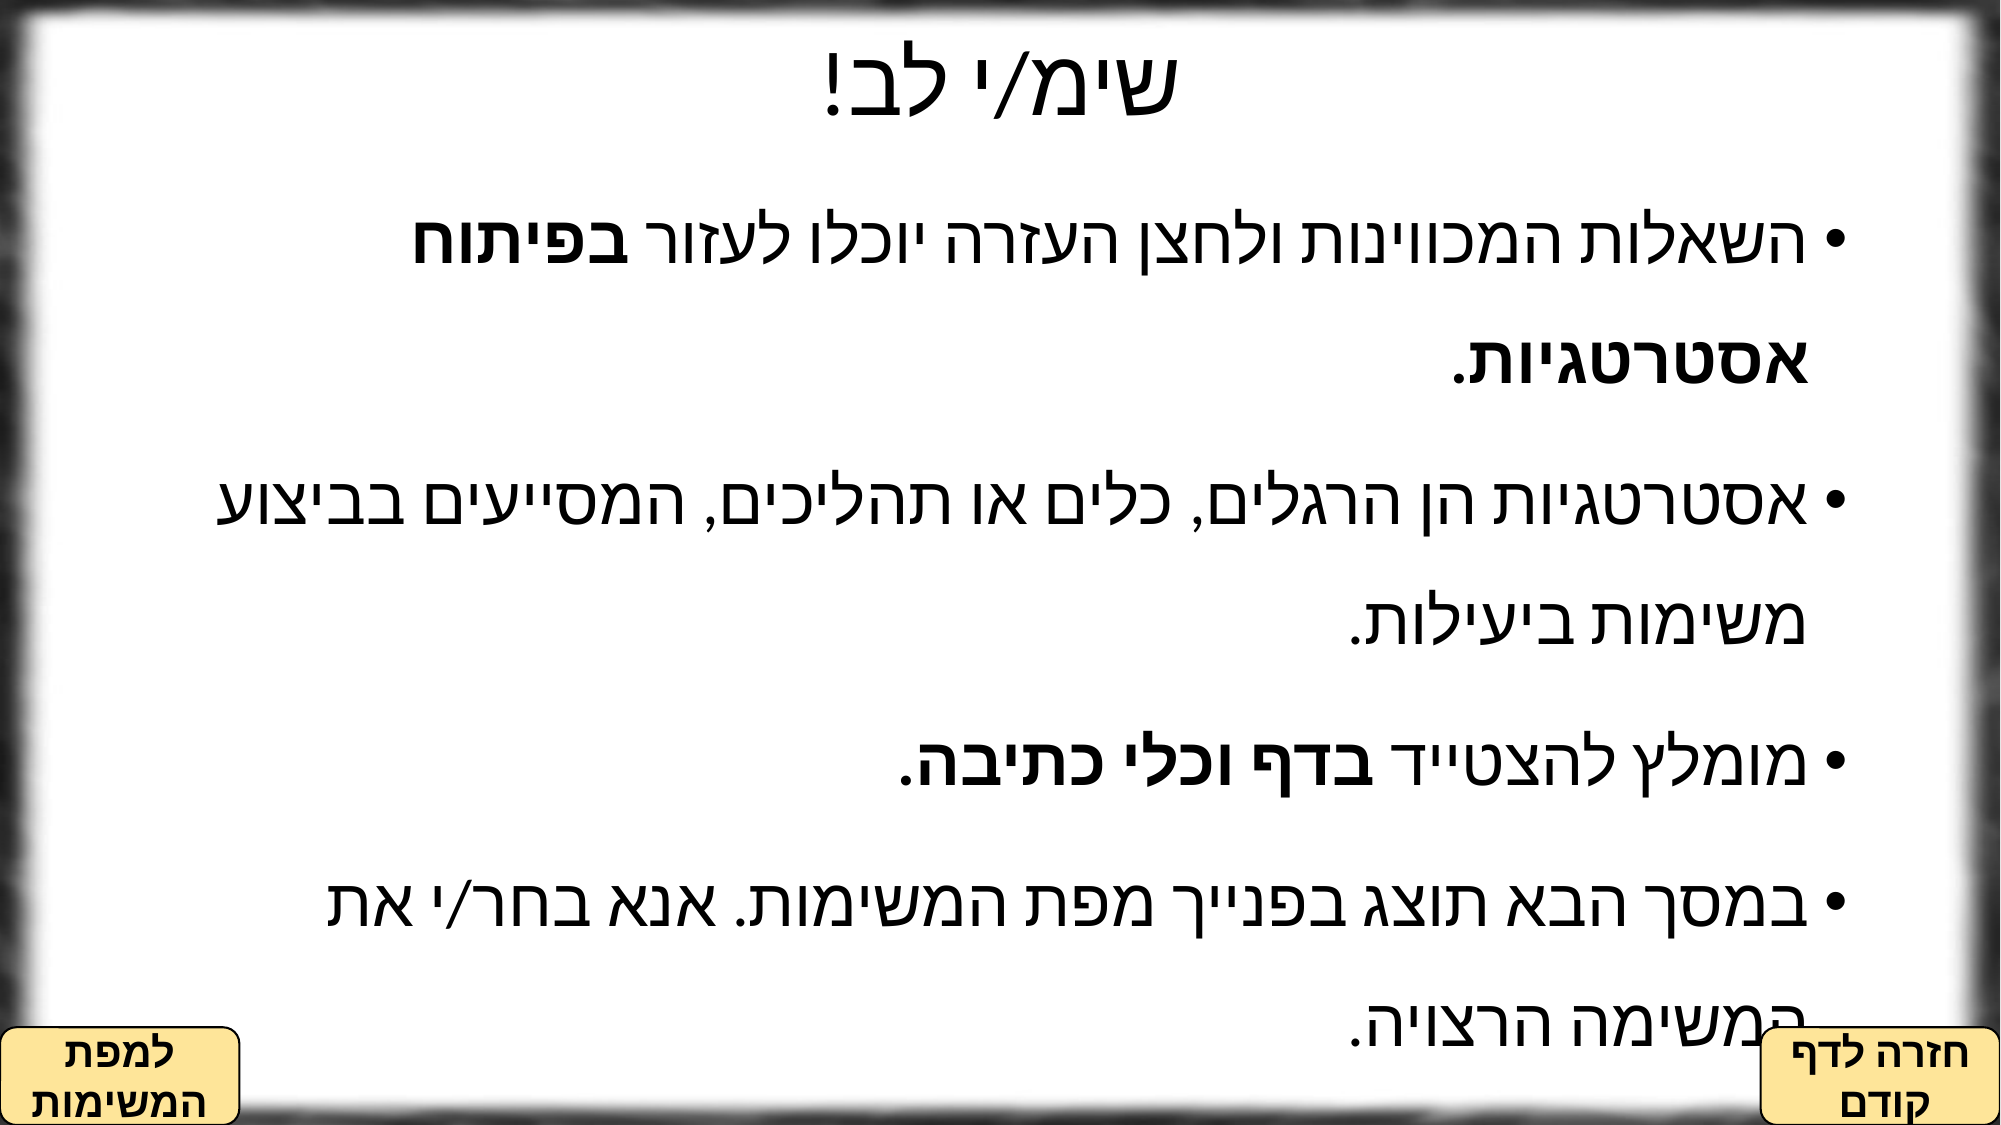

# שימ/י לב!
השאלות המכווינות ולחצן העזרה יוכלו לעזור בפיתוח אסטרטגיות.
אסטרטגיות הן הרגלים, כלים או תהליכים, המסייעים בביצוע משימות ביעילות.
מומלץ להצטייד בדף וכלי כתיבה.
במסך הבא תוצג בפנייך מפת המשימות. אנא בחר/י את המשימה הרצויה.

למפת המשימות
חזרה לדף קודם